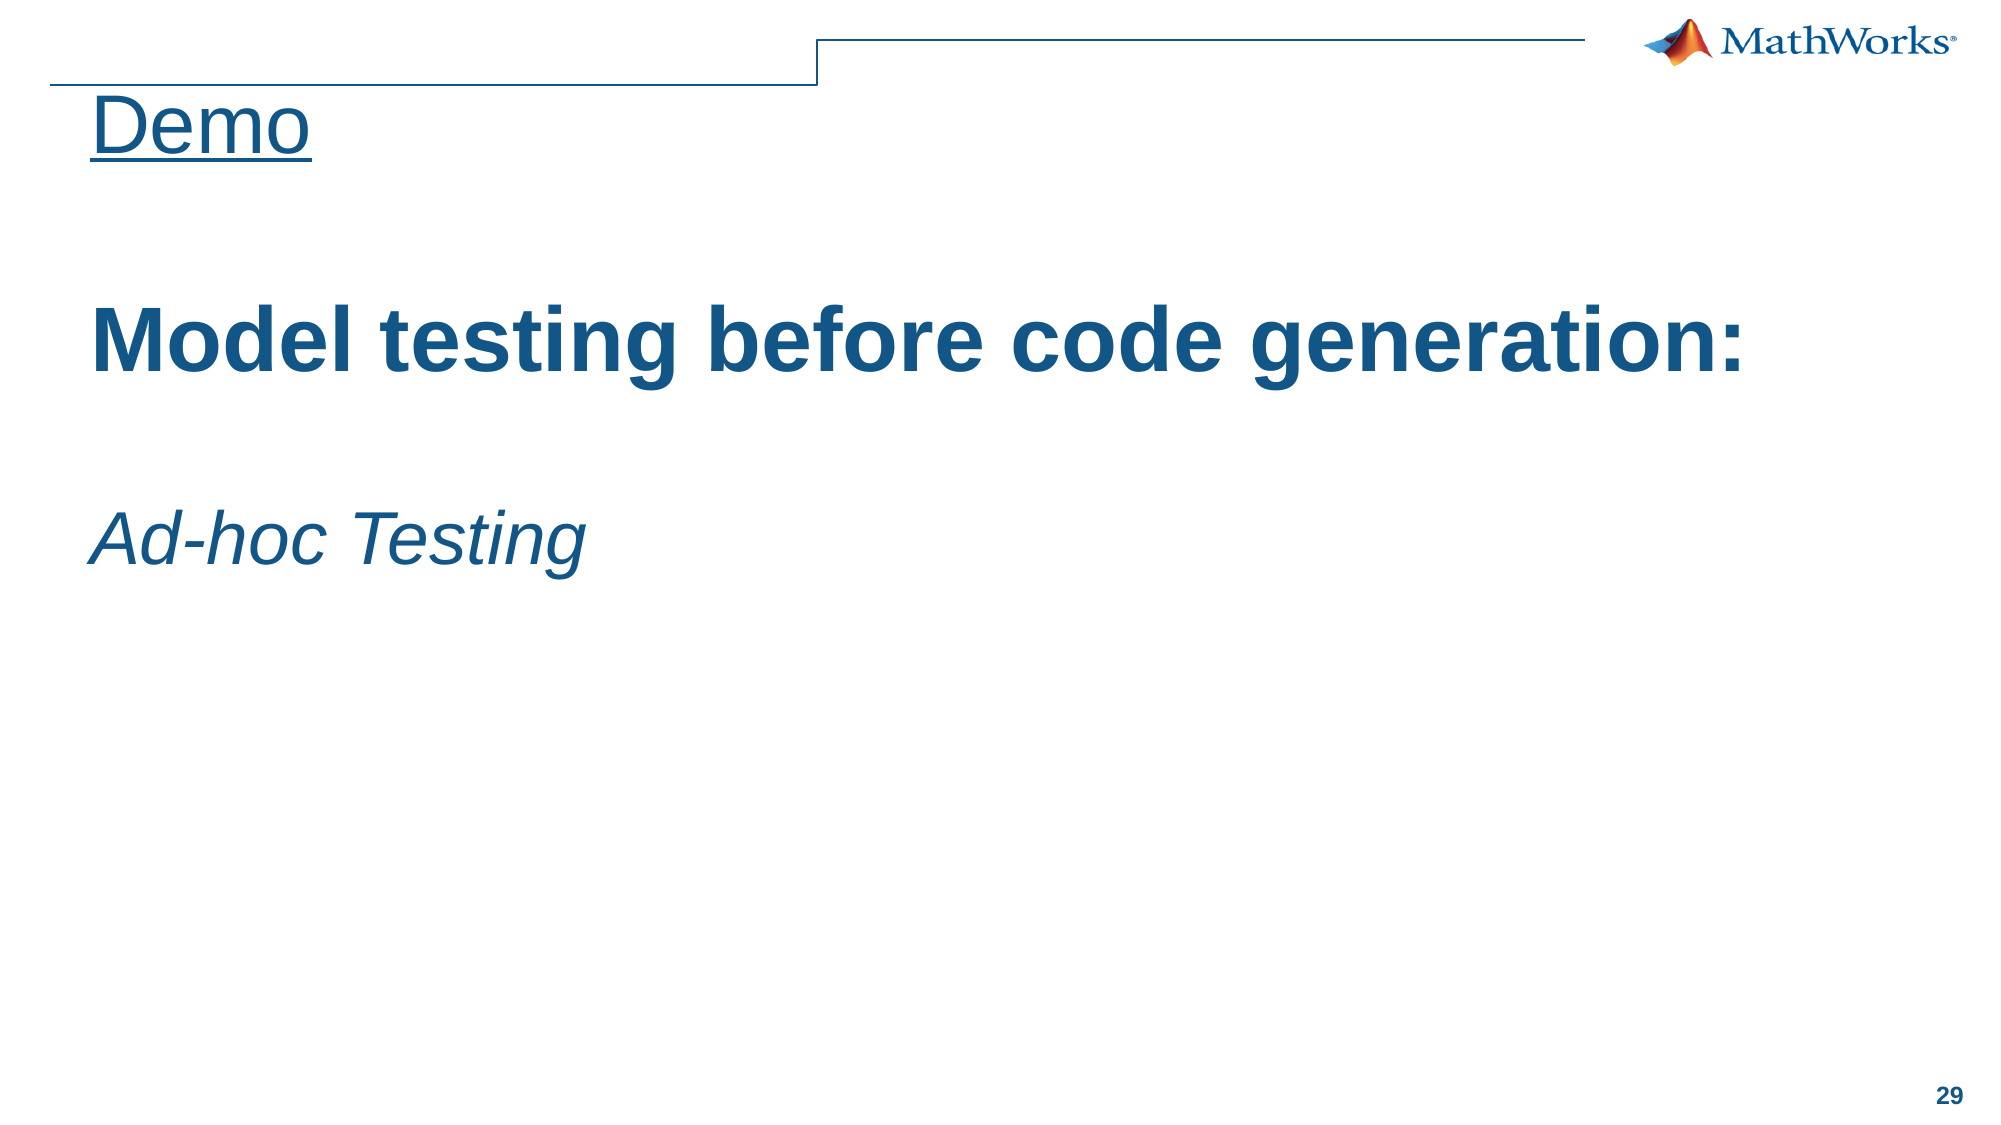

# Demo Model testing before code generation: Ad-hoc Testing